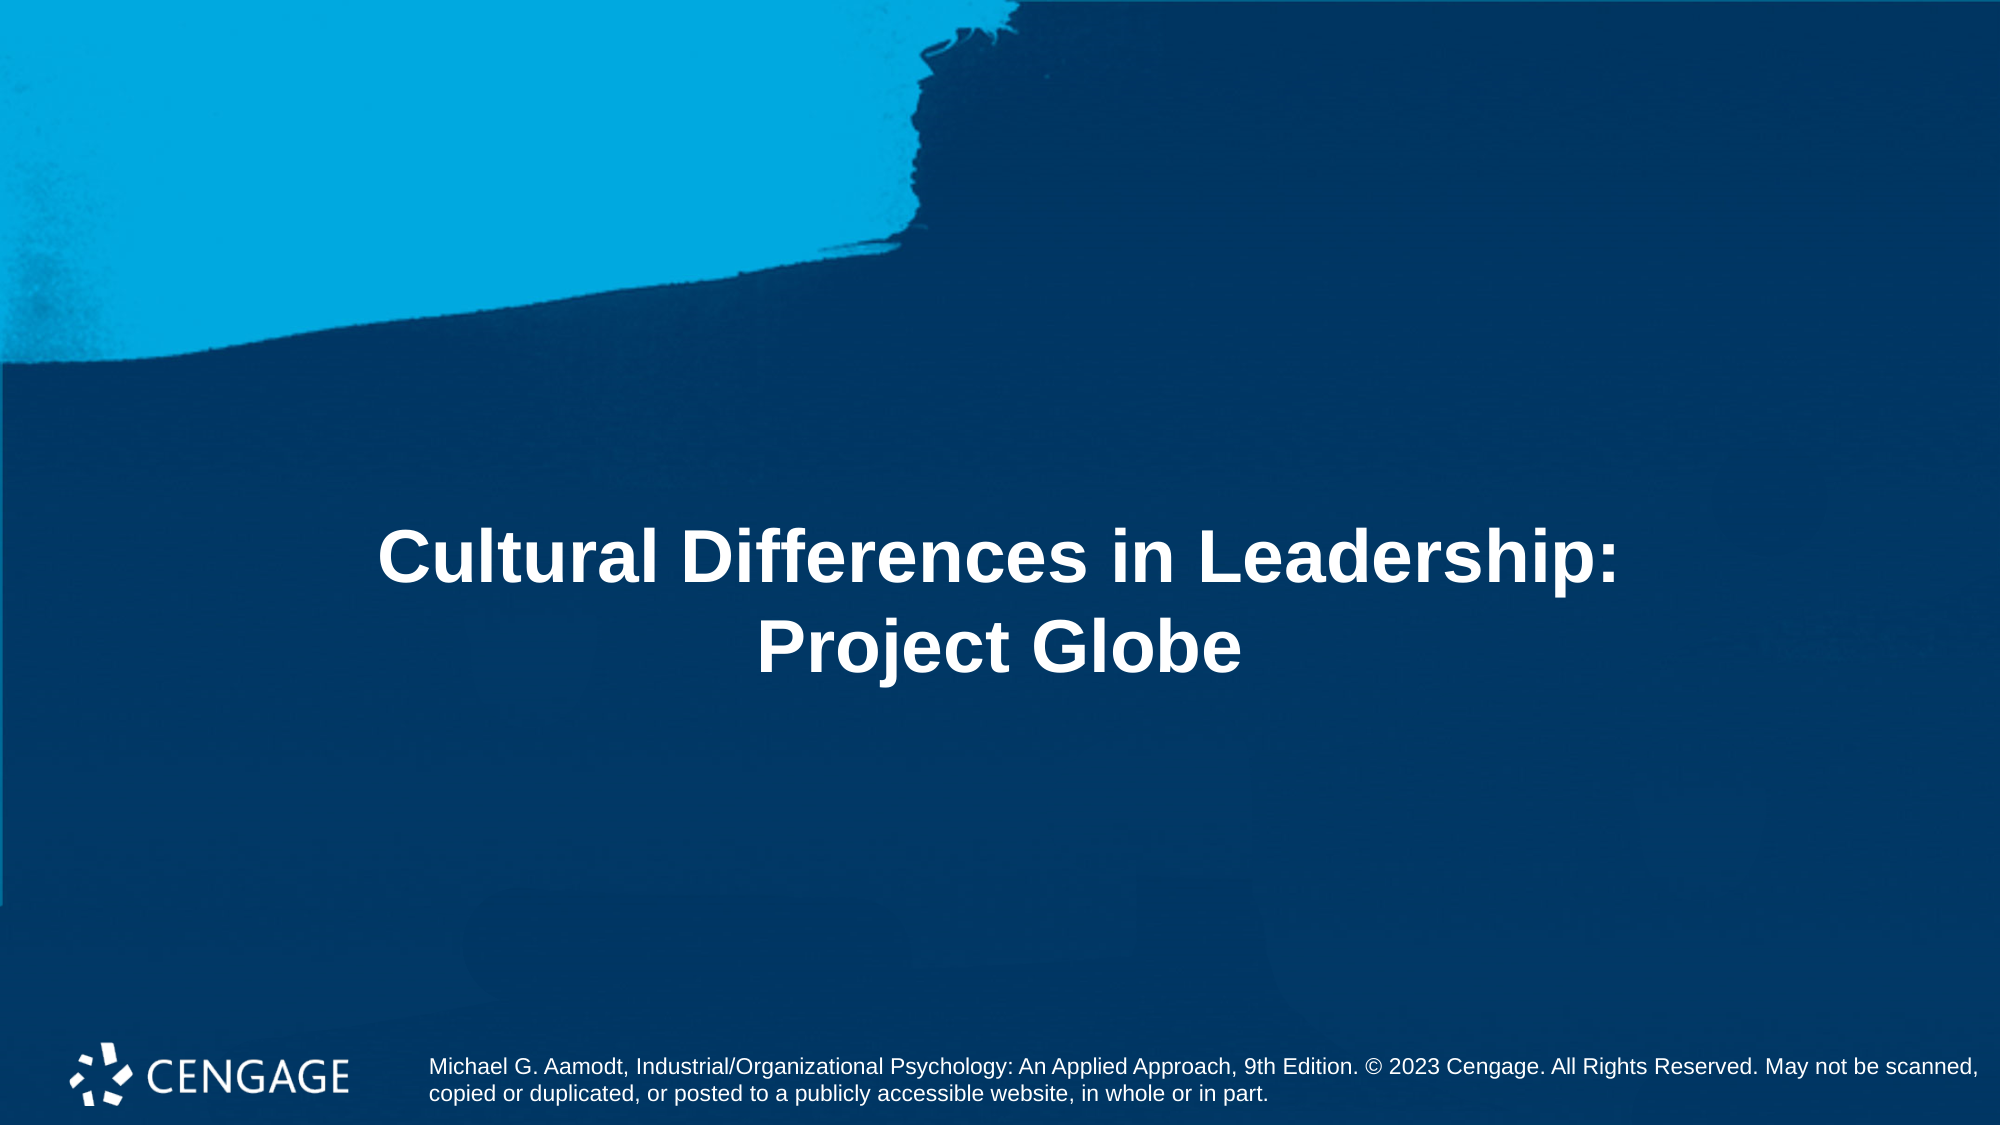

# Cultural Differences in Leadership: Project Globe